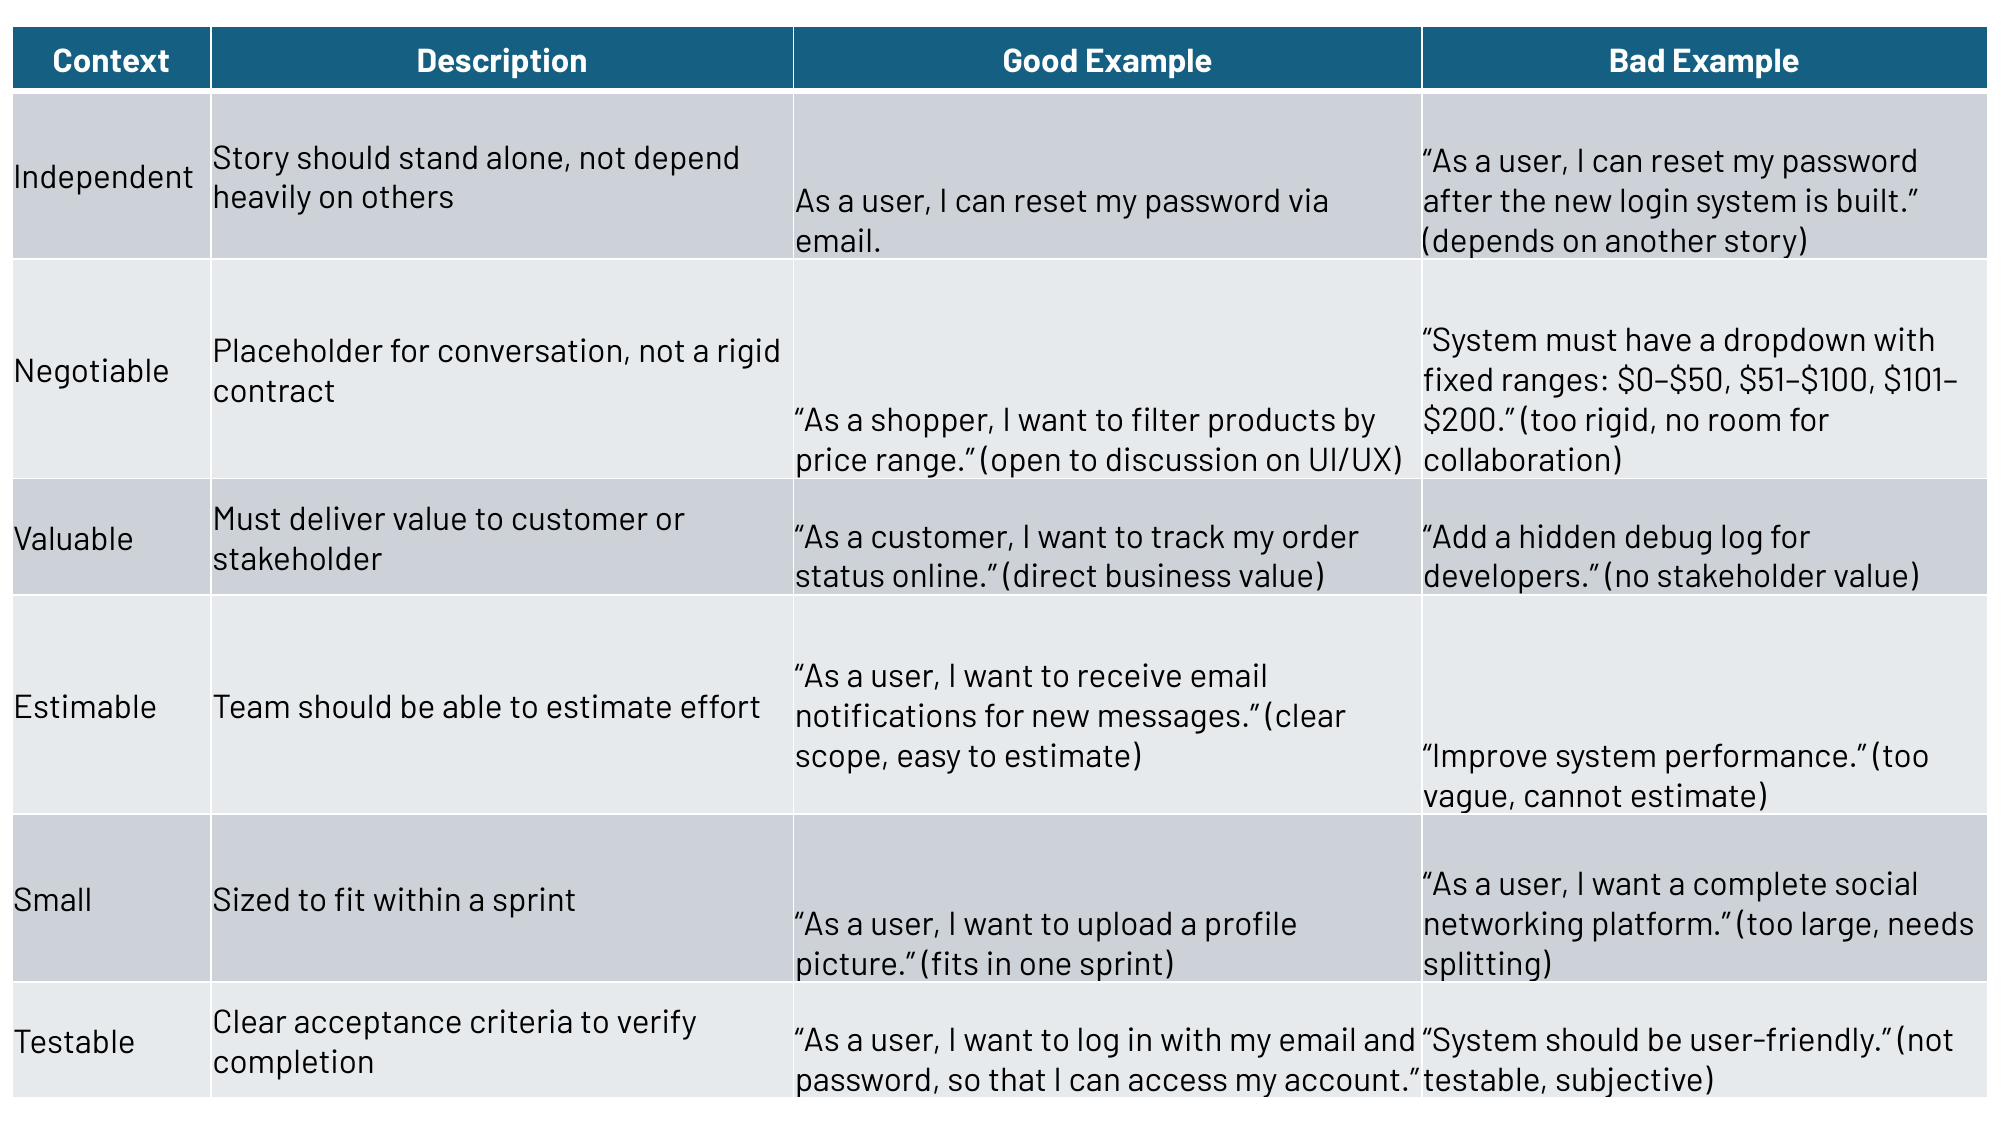

| Context | Description | Good Example | Bad Example |
| --- | --- | --- | --- |
| Independent | Story should stand alone, not depend heavily on others | As a user, I can reset my password via email. | “As a user, I can reset my password after the new login system is built.” (depends on another story) |
| Negotiable | Placeholder for conversation, not a rigid contract | “As a shopper, I want to filter products by price range.” (open to discussion on UI/UX) | “System must have a dropdown with fixed ranges: $0–$50, $51–$100, $101–$200.” (too rigid, no room for collaboration) |
| Valuable | Must deliver value to customer or stakeholder | “As a customer, I want to track my order status online.” (direct business value) | “Add a hidden debug log for developers.” (no stakeholder value) |
| Estimable | Team should be able to estimate effort | “As a user, I want to receive email notifications for new messages.” (clear scope, easy to estimate) | “Improve system performance.” (too vague, cannot estimate) |
| Small | Sized to fit within a sprint | “As a user, I want to upload a profile picture.” (fits in one sprint) | “As a user, I want a complete social networking platform.” (too large, needs splitting) |
| Testable | Clear acceptance criteria to verify completion | “As a user, I want to log in with my email and password, so that I can access my account.” | “System should be user‑friendly.” (not testable, subjective) |